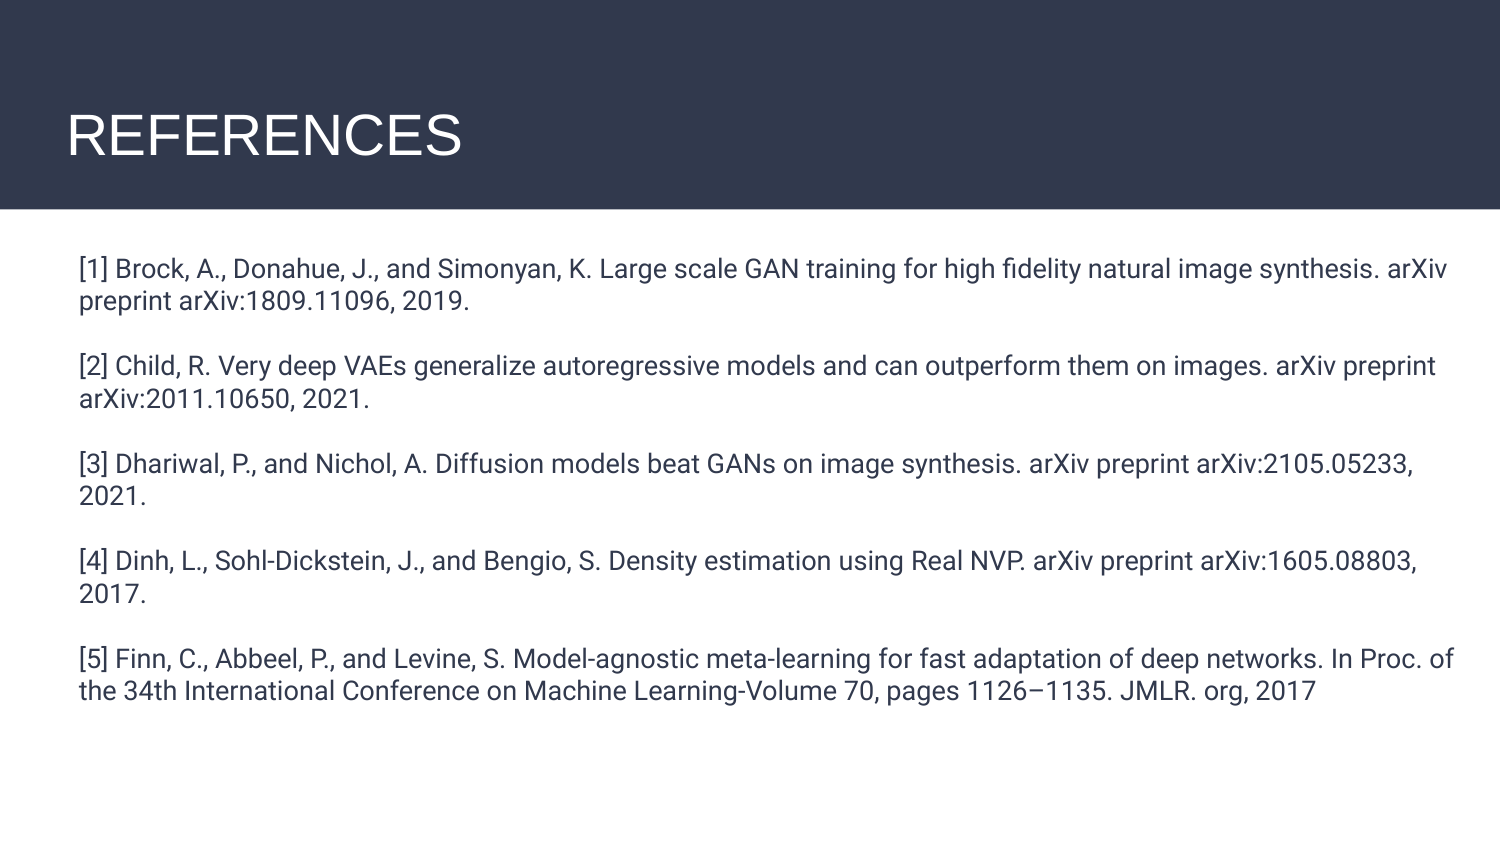

# REFERENCES
[1] Brock, A., Donahue, J., and Simonyan, K. Large scale GAN training for high fidelity natural image synthesis. arXiv preprint arXiv:1809.11096, 2019.

[2] Child, R. Very deep VAEs generalize autoregressive models and can outperform them on images. arXiv preprint arXiv:2011.10650, 2021.

[3] Dhariwal, P., and Nichol, A. Diffusion models beat GANs on image synthesis. arXiv preprint arXiv:2105.05233, 2021.

[4] Dinh, L., Sohl-Dickstein, J., and Bengio, S. Density estimation using Real NVP. arXiv preprint arXiv:1605.08803, 2017.

[5] Finn, C., Abbeel, P., and Levine, S. Model-agnostic meta-learning for fast adaptation of deep networks. In Proc. of the 34th International Conference on Machine Learning-Volume 70, pages 1126–1135. JMLR. org, 2017